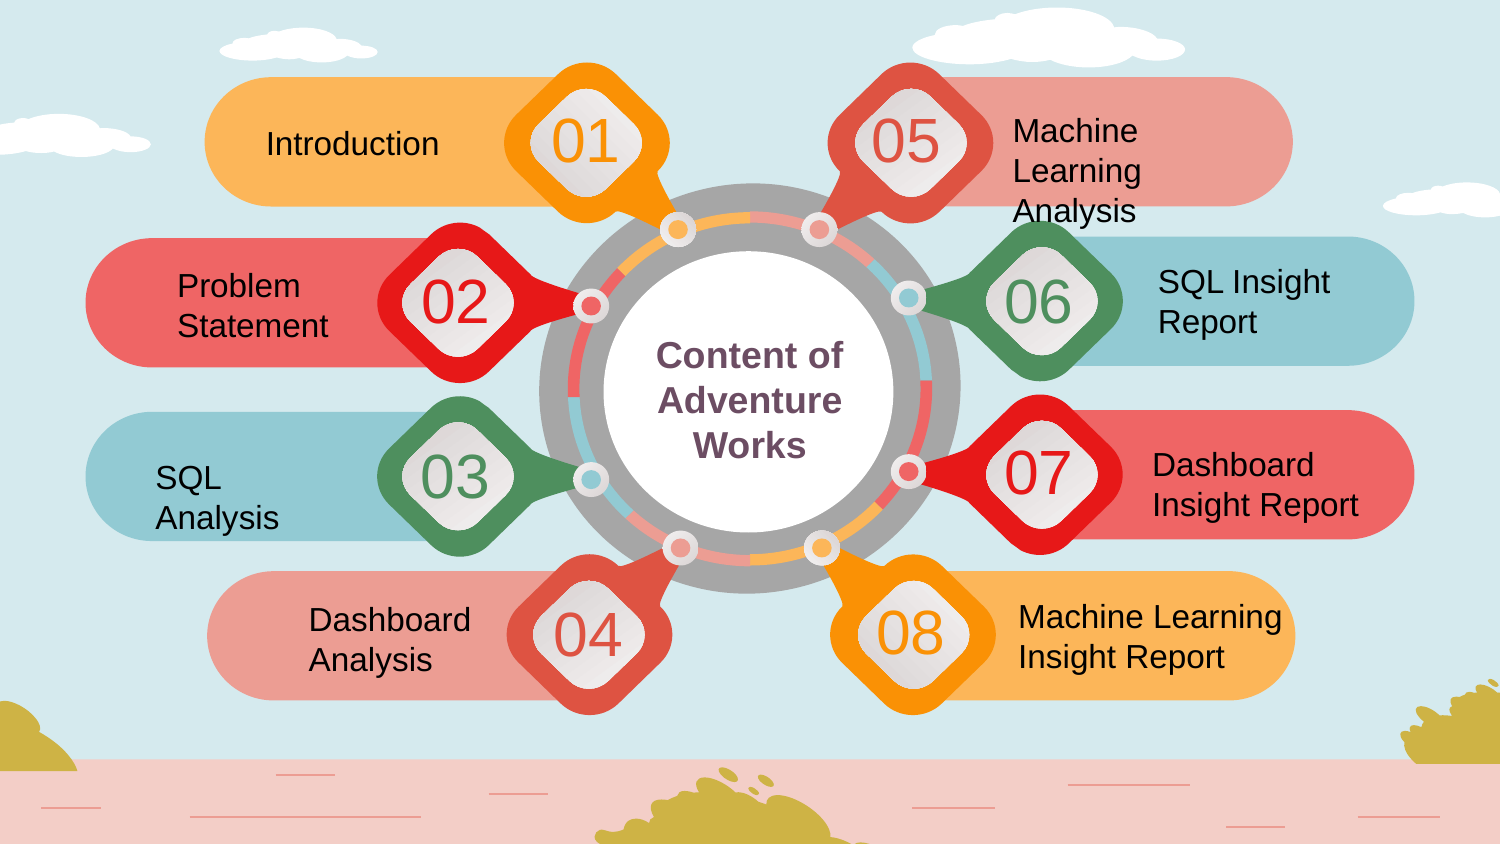

Content of Adventure Works

Machine Learning Analysis
Introduction
SQL Insight Report
Problem Statement
Dashboard Insight Report
SQL Analysis
Machine Learning Insight Report
Dashboard Analysis
05
01
06
02
07
03
08
04